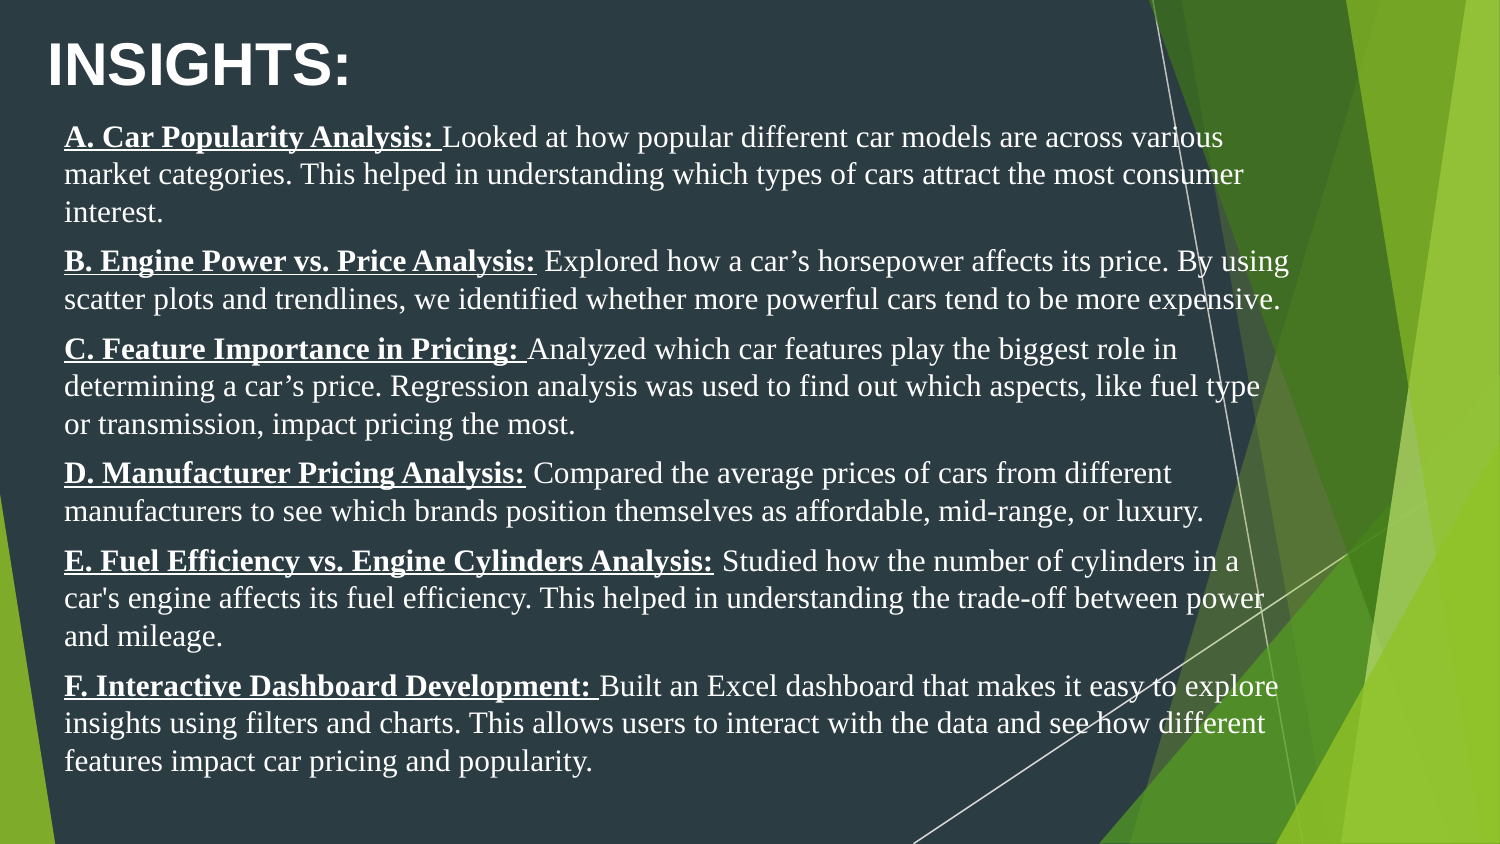

# INSIGHTS:
A. Car Popularity Analysis: Looked at how popular different car models are across various market categories. This helped in understanding which types of cars attract the most consumer interest.

B. Engine Power vs. Price Analysis: Explored how a car’s horsepower affects its price. By using scatter plots and trendlines, we identified whether more powerful cars tend to be more expensive.

C. Feature Importance in Pricing: Analyzed which car features play the biggest role in determining a car’s price. Regression analysis was used to find out which aspects, like fuel type or transmission, impact pricing the most.

D. Manufacturer Pricing Analysis: Compared the average prices of cars from different manufacturers to see which brands position themselves as affordable, mid-range, or luxury.

E. Fuel Efficiency vs. Engine Cylinders Analysis: Studied how the number of cylinders in a car's engine affects its fuel efficiency. This helped in understanding the trade-off between power and mileage.

F. Interactive Dashboard Development: Built an Excel dashboard that makes it easy to explore insights using filters and charts. This allows users to interact with the data and see how different features impact car pricing and popularity.